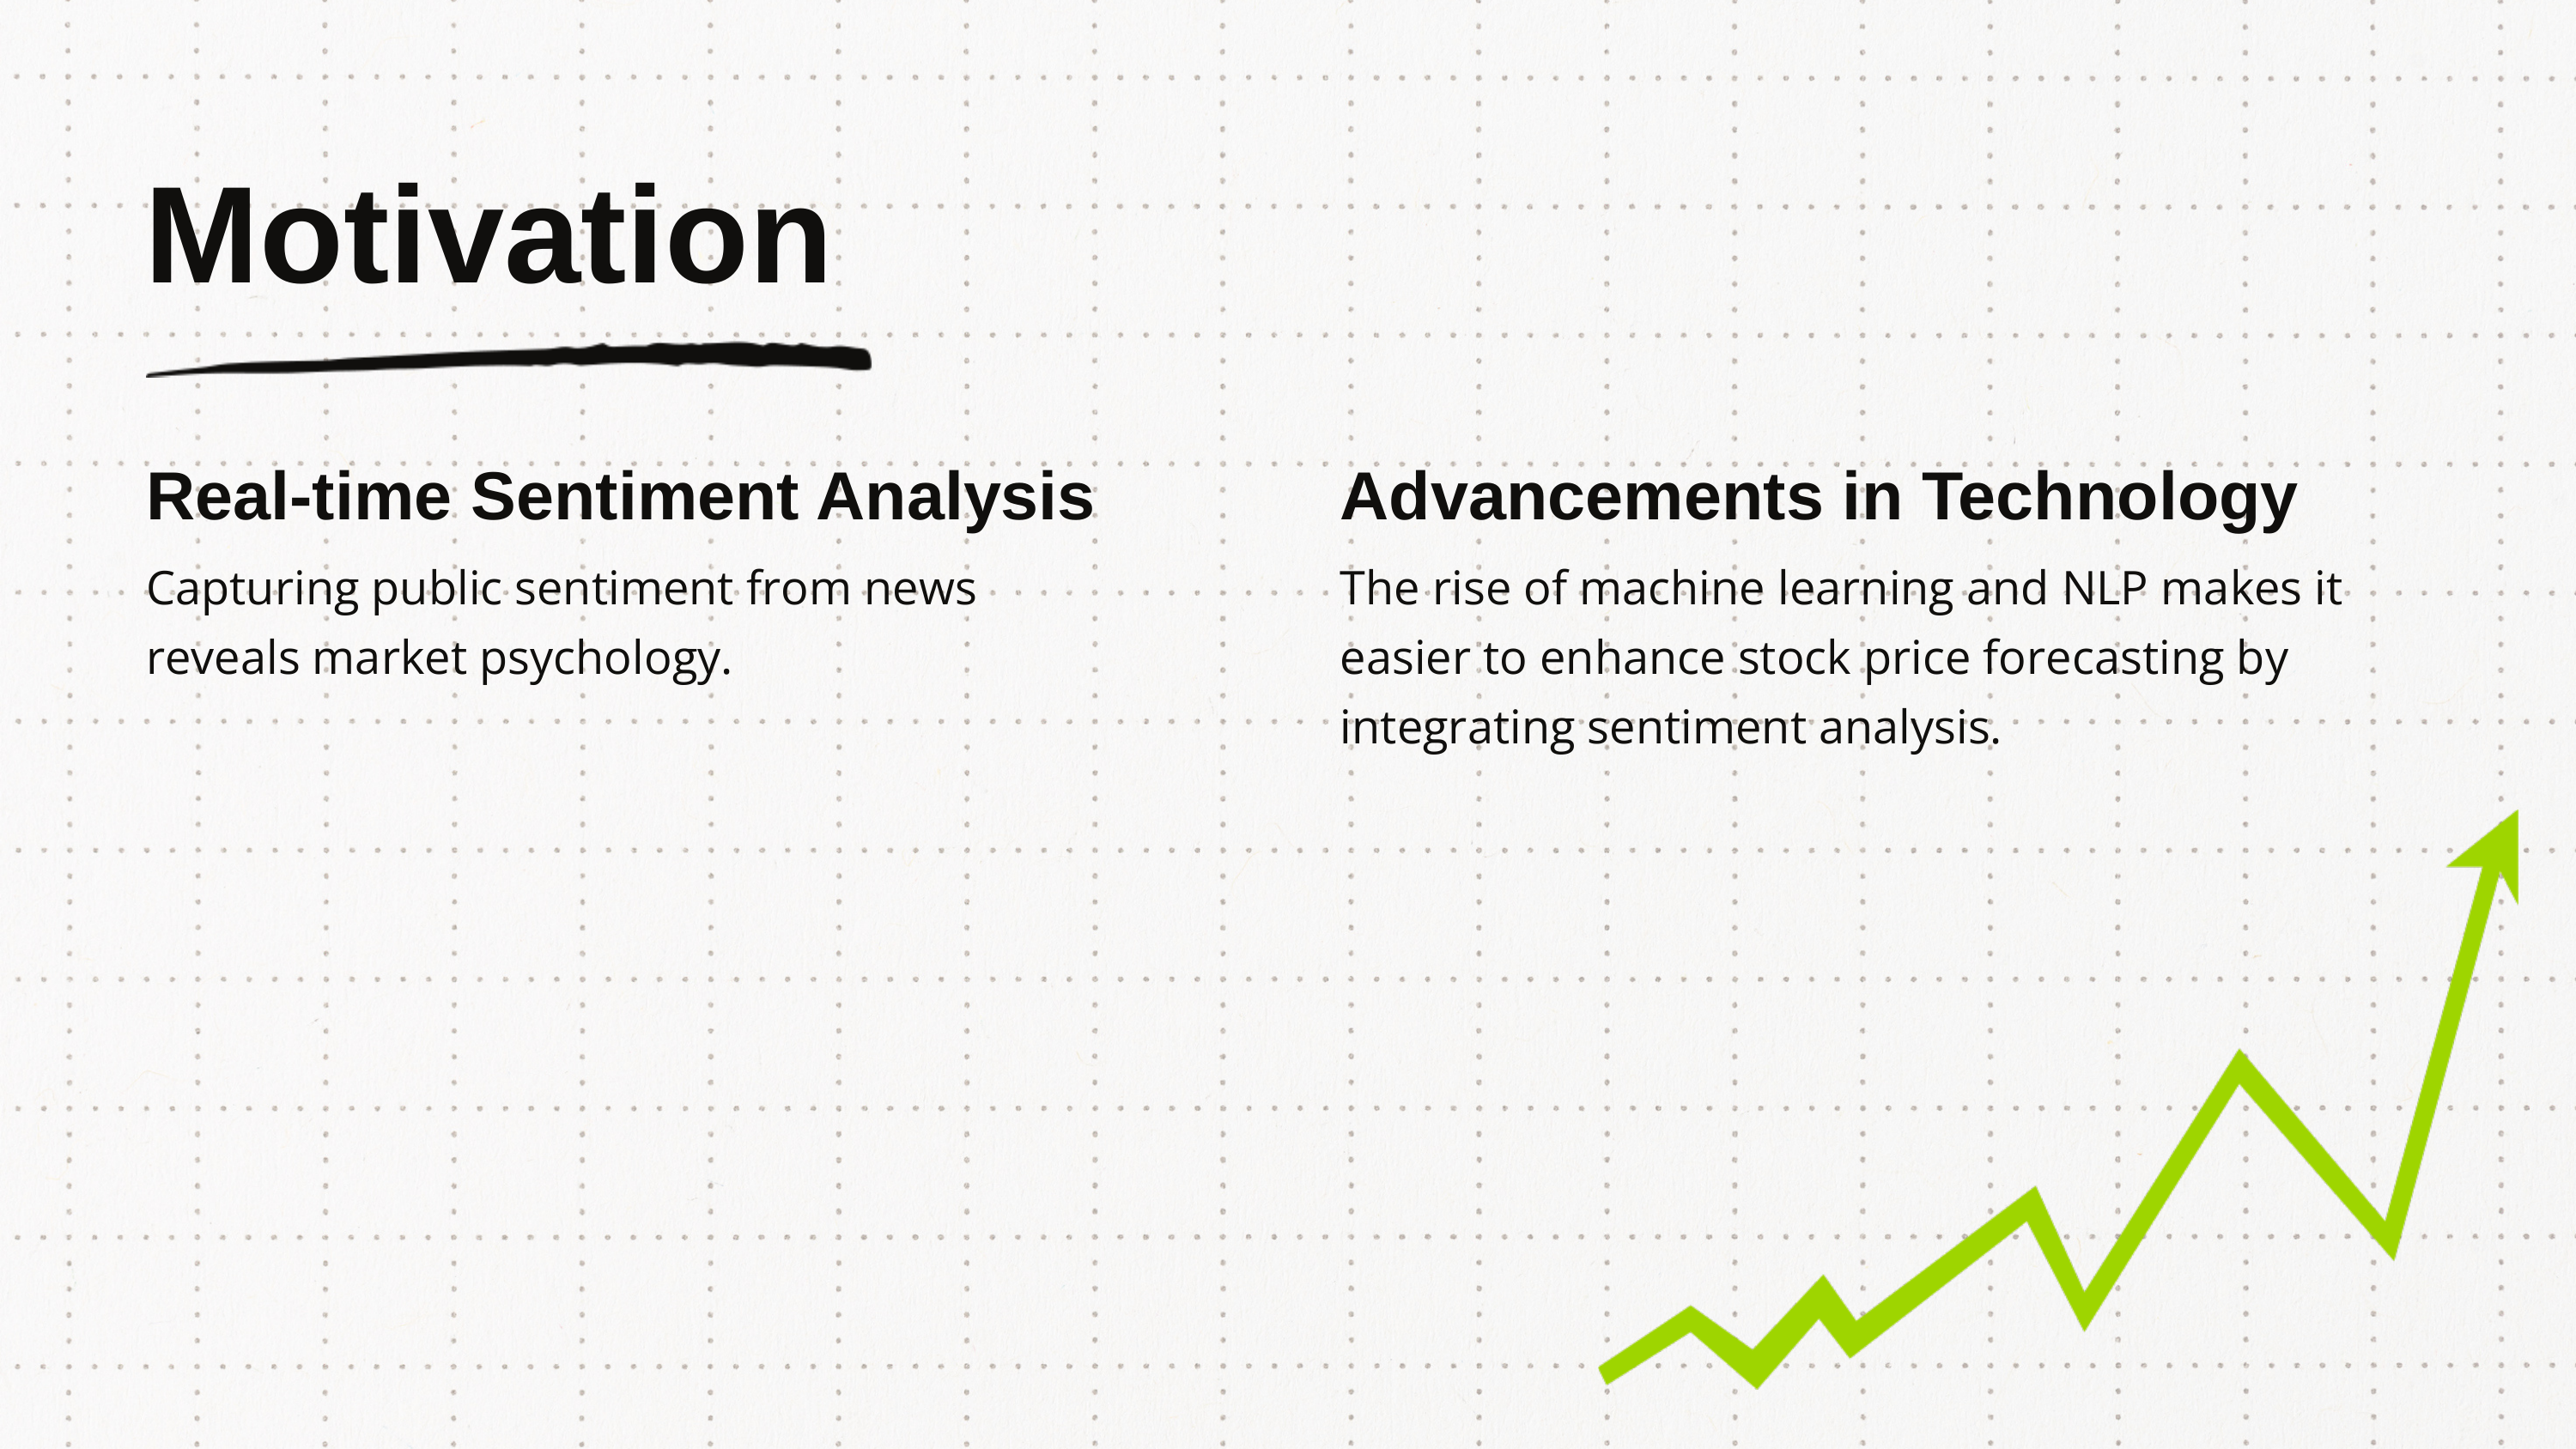

Motivation

Real-time Sentiment Analysis
Advancements in Technology
Capturing public sentiment from news reveals market psychology.

The rise of machine learning and NLP makes it easier to enhance stock price forecasting by integrating sentiment analysis.